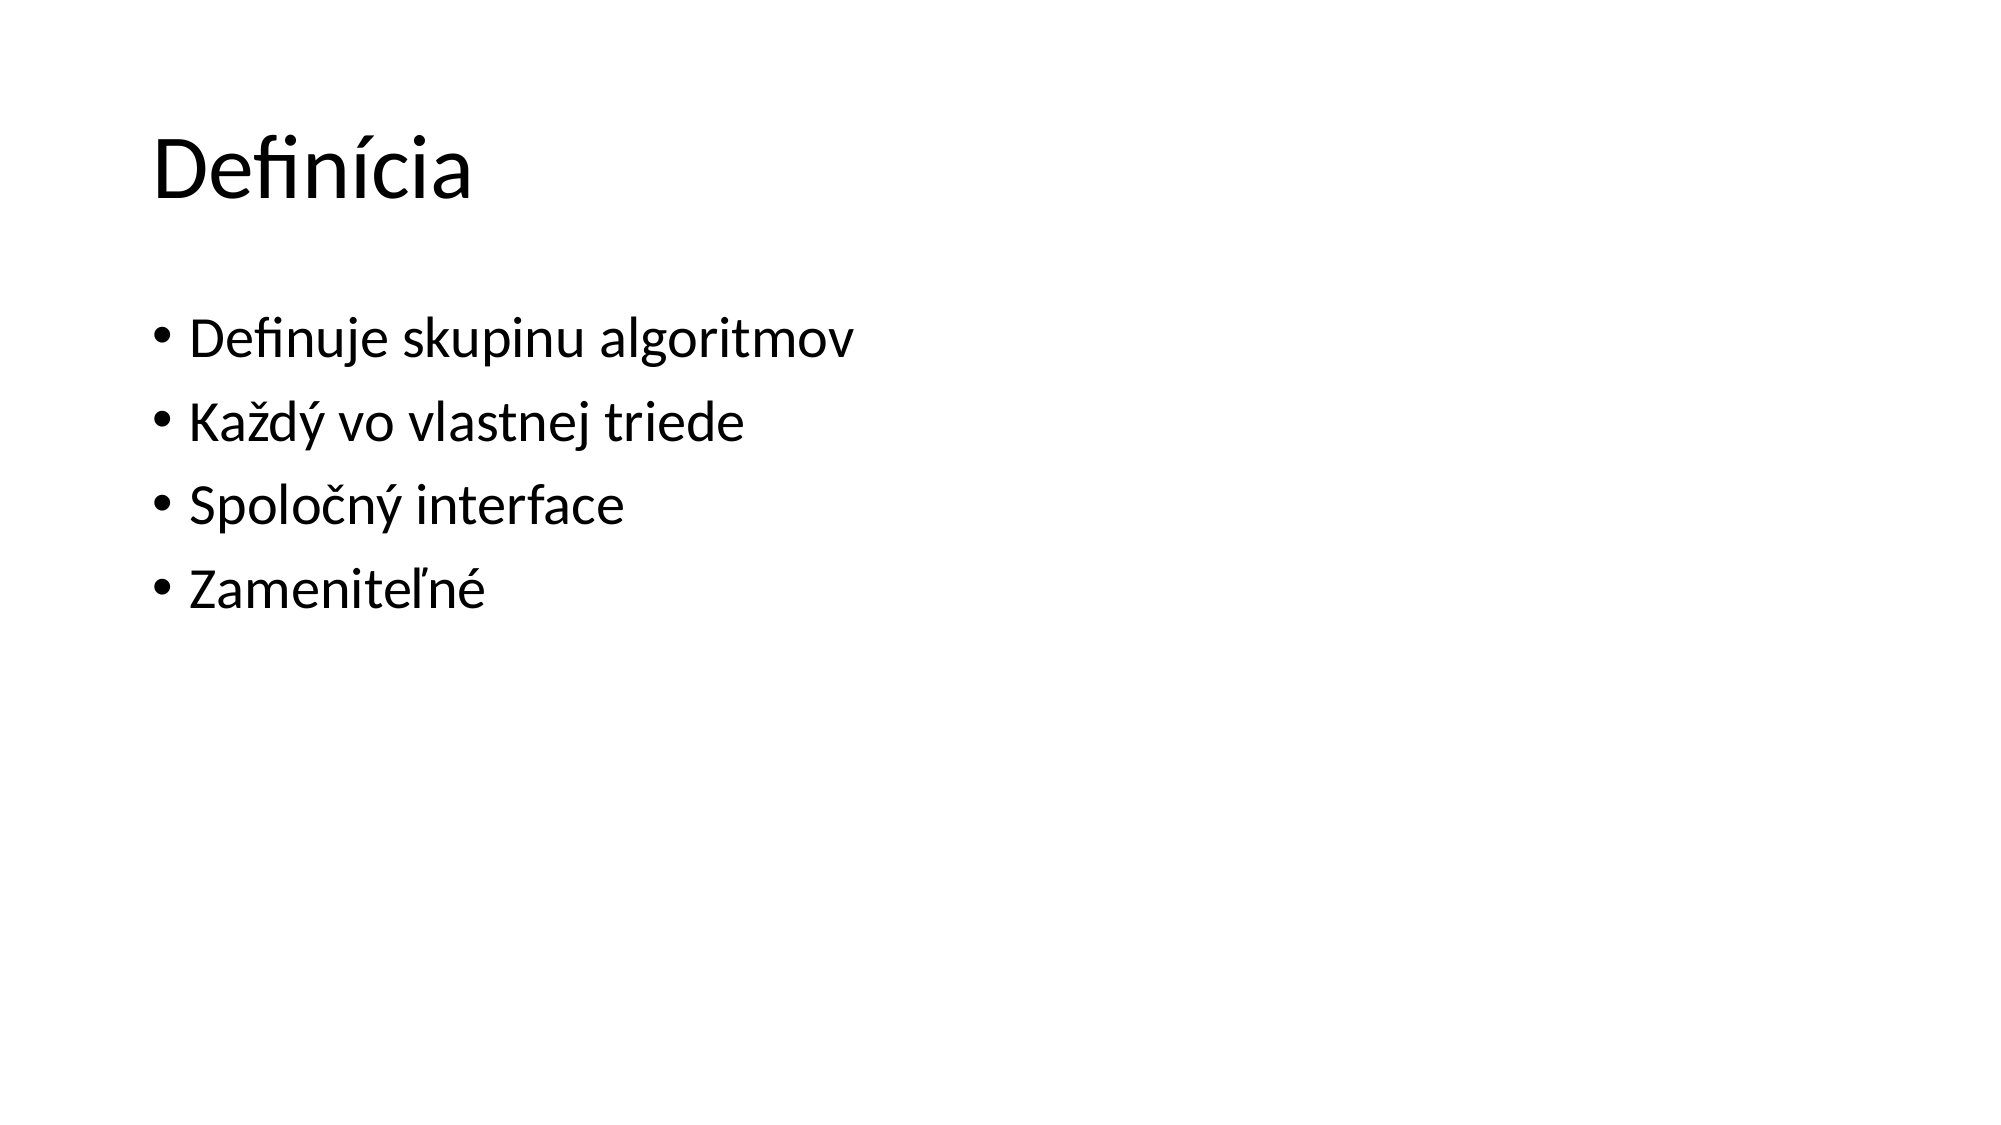

# Definícia
Definuje skupinu algoritmov
Každý vo vlastnej triede
Spoločný interface
Zameniteľné